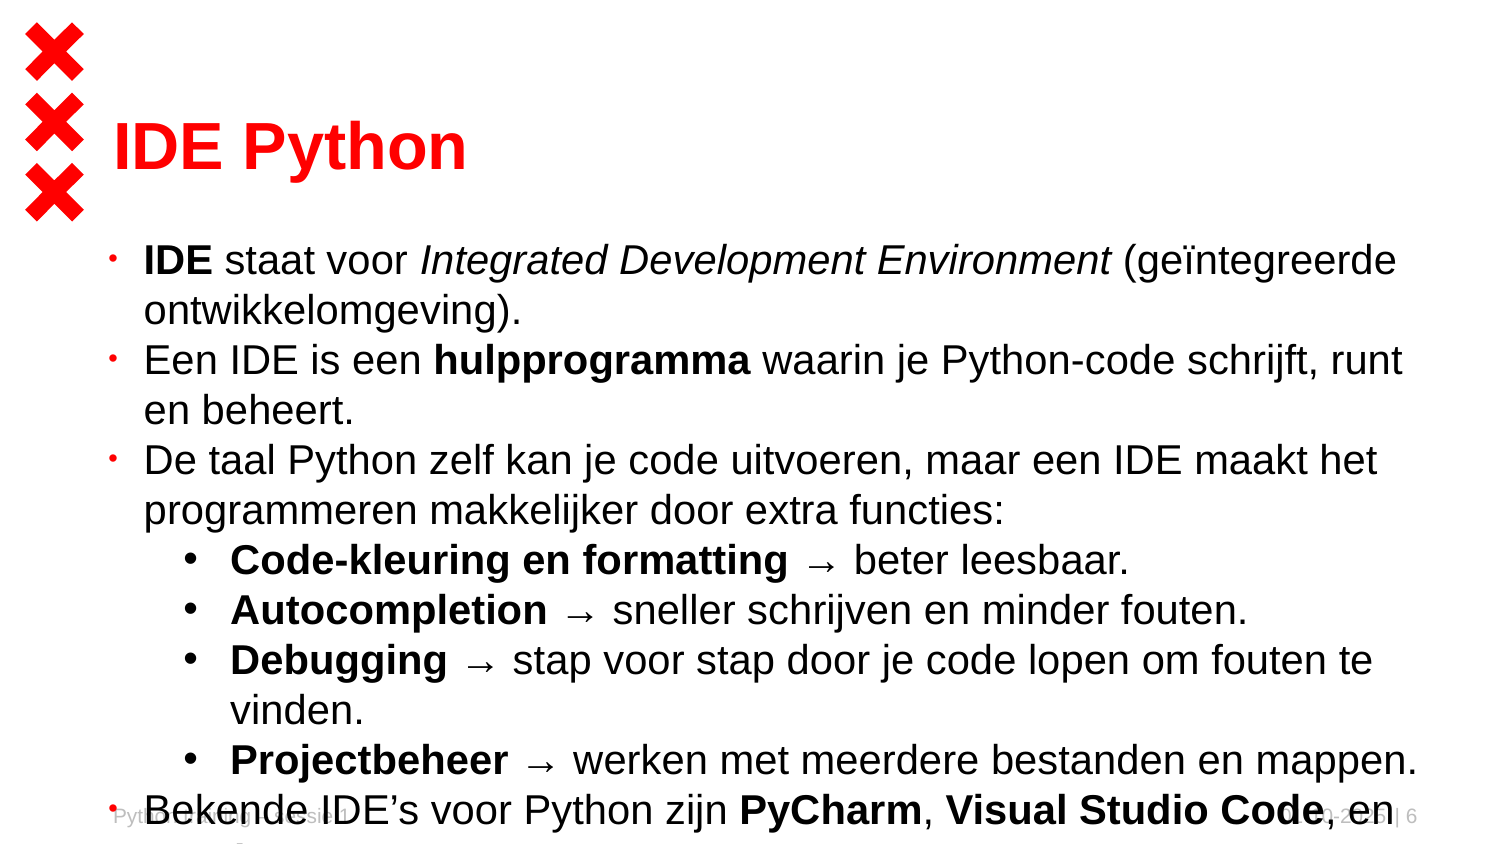

# IDE Python
IDE staat voor Integrated Development Environment (geïntegreerde ontwikkelomgeving).
Een IDE is een hulpprogramma waarin je Python-code schrijft, runt en beheert.
De taal Python zelf kan je code uitvoeren, maar een IDE maakt het programmeren makkelijker door extra functies:
Code-kleuring en formatting → beter leesbaar.
Autocompletion → sneller schrijven en minder fouten.
Debugging → stap voor stap door je code lopen om fouten te vinden.
Projectbeheer → werken met meerdere bestanden en mappen.
Bekende IDE’s voor Python zijn PyCharm, Visual Studio Code, en Spyder.
Python training – sessie 1
01-10-2025
| 6